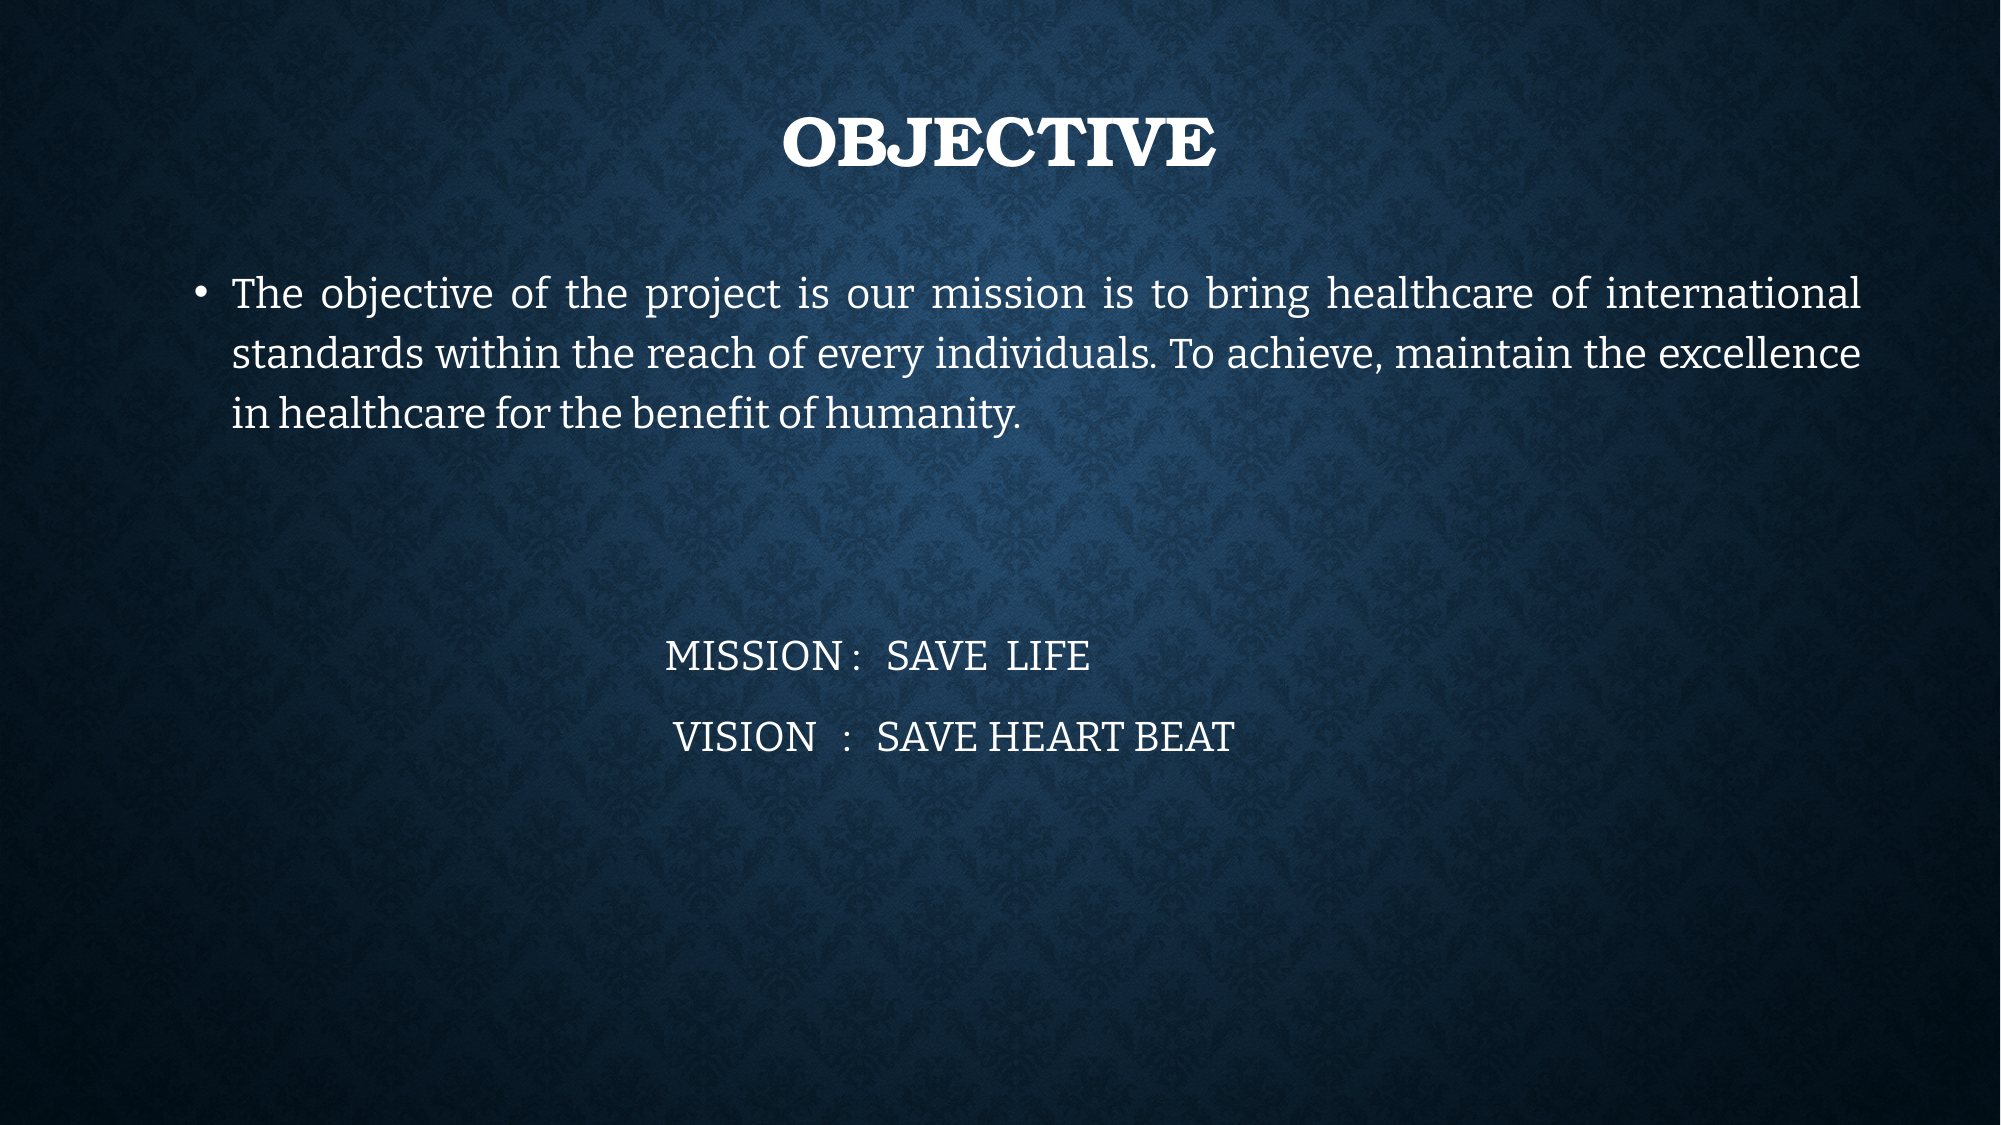

# OBJECTIVE
The objective of the project is our mission is to bring healthcare of international standards within the reach of every individuals. To achieve, maintain the excellence in healthcare for the benefit of humanity.

                                                         MISSION :   SAVE  LIFE
                                                          VISION   :   SAVE HEART BEAT